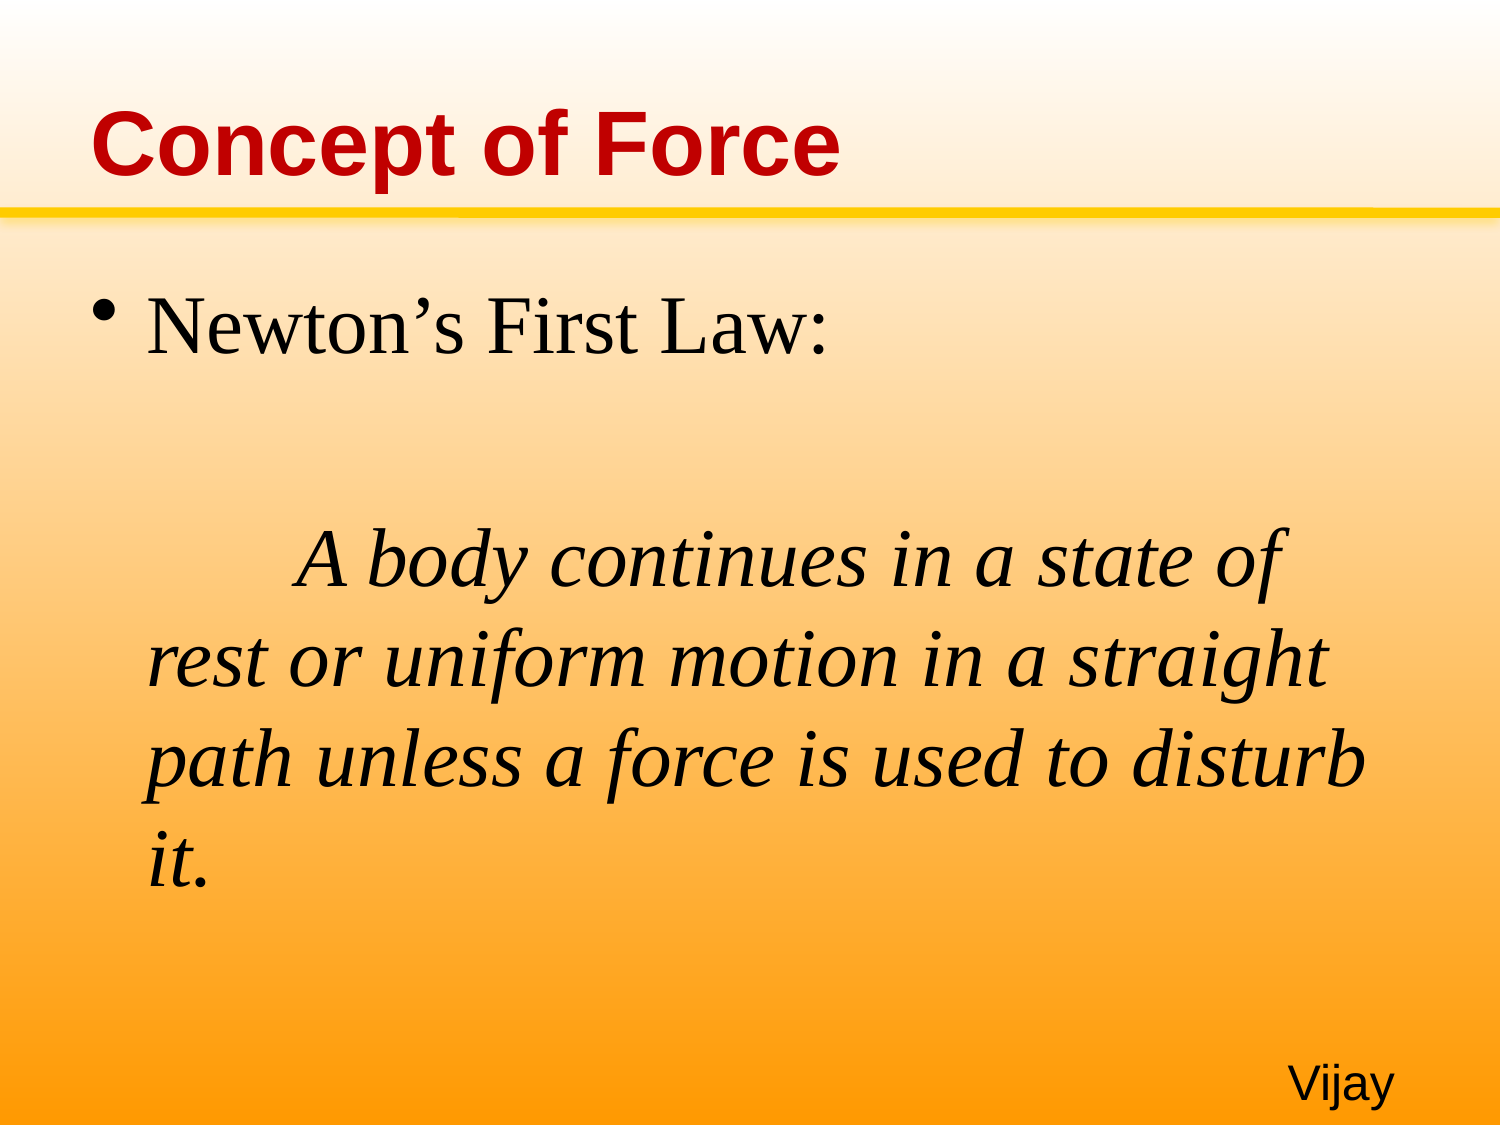

# Concept of Force
Newton’s First Law:

		A body continues in a state of rest or uniform motion in a straight path unless a force is used to disturb it.